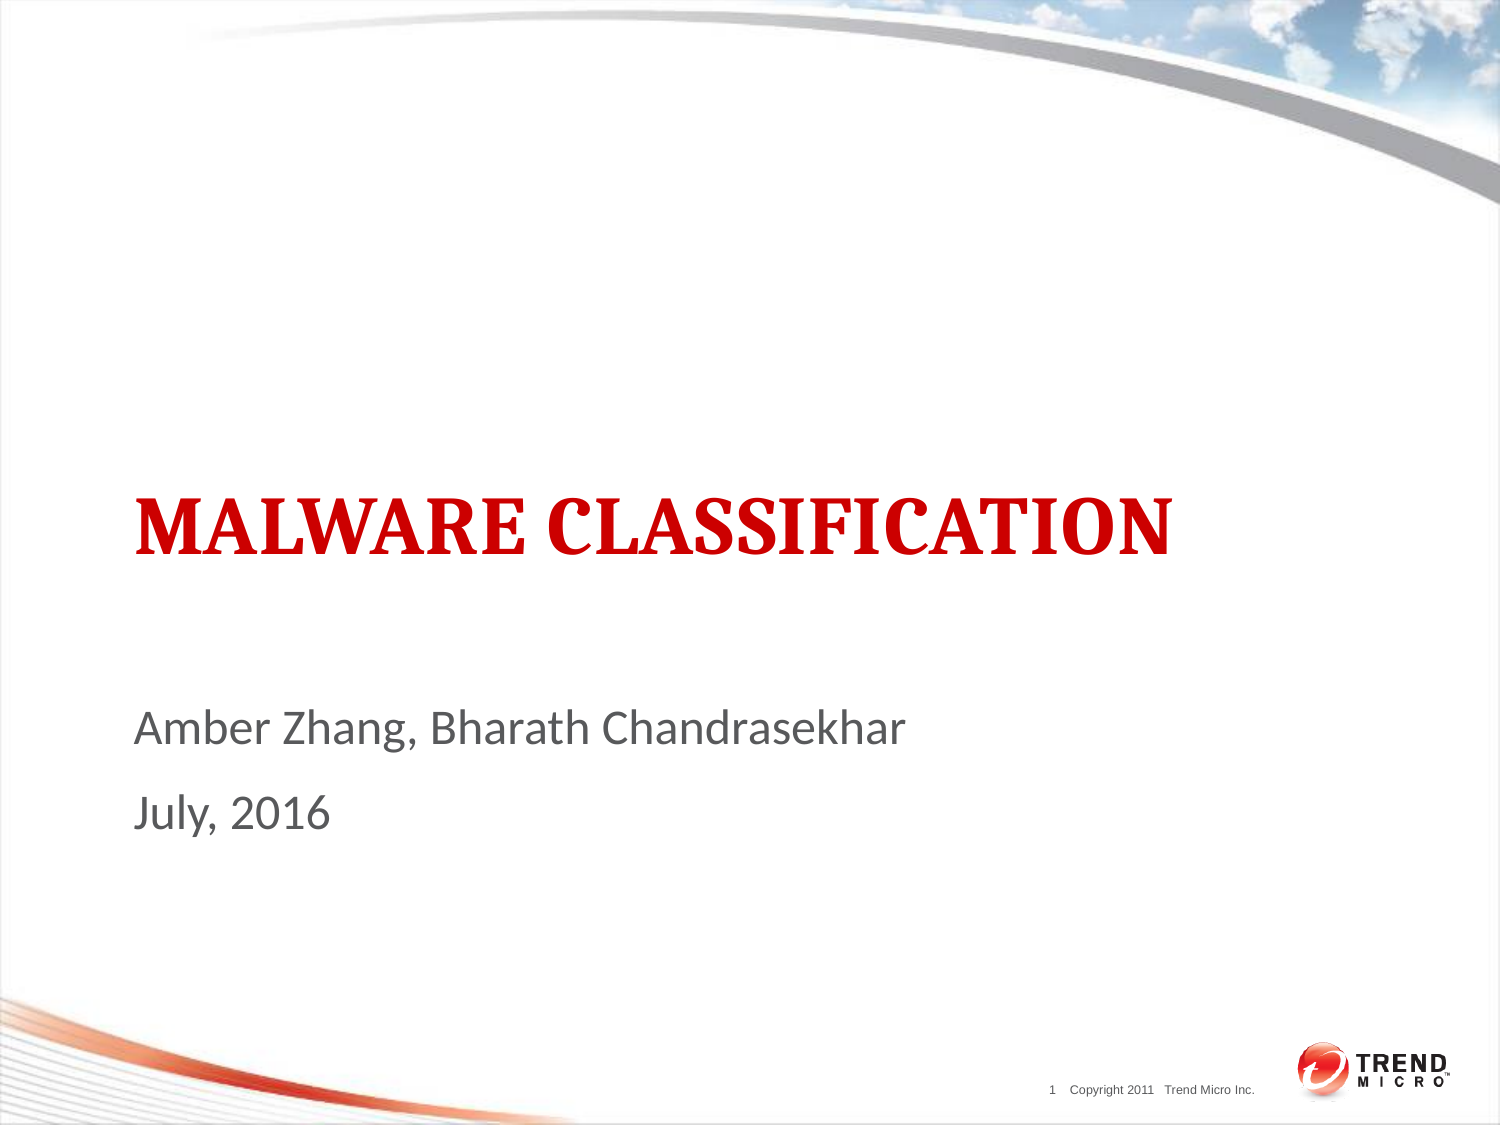

# Malware Classification

Amber Zhang, Bharath Chandrasekhar
July, 2016